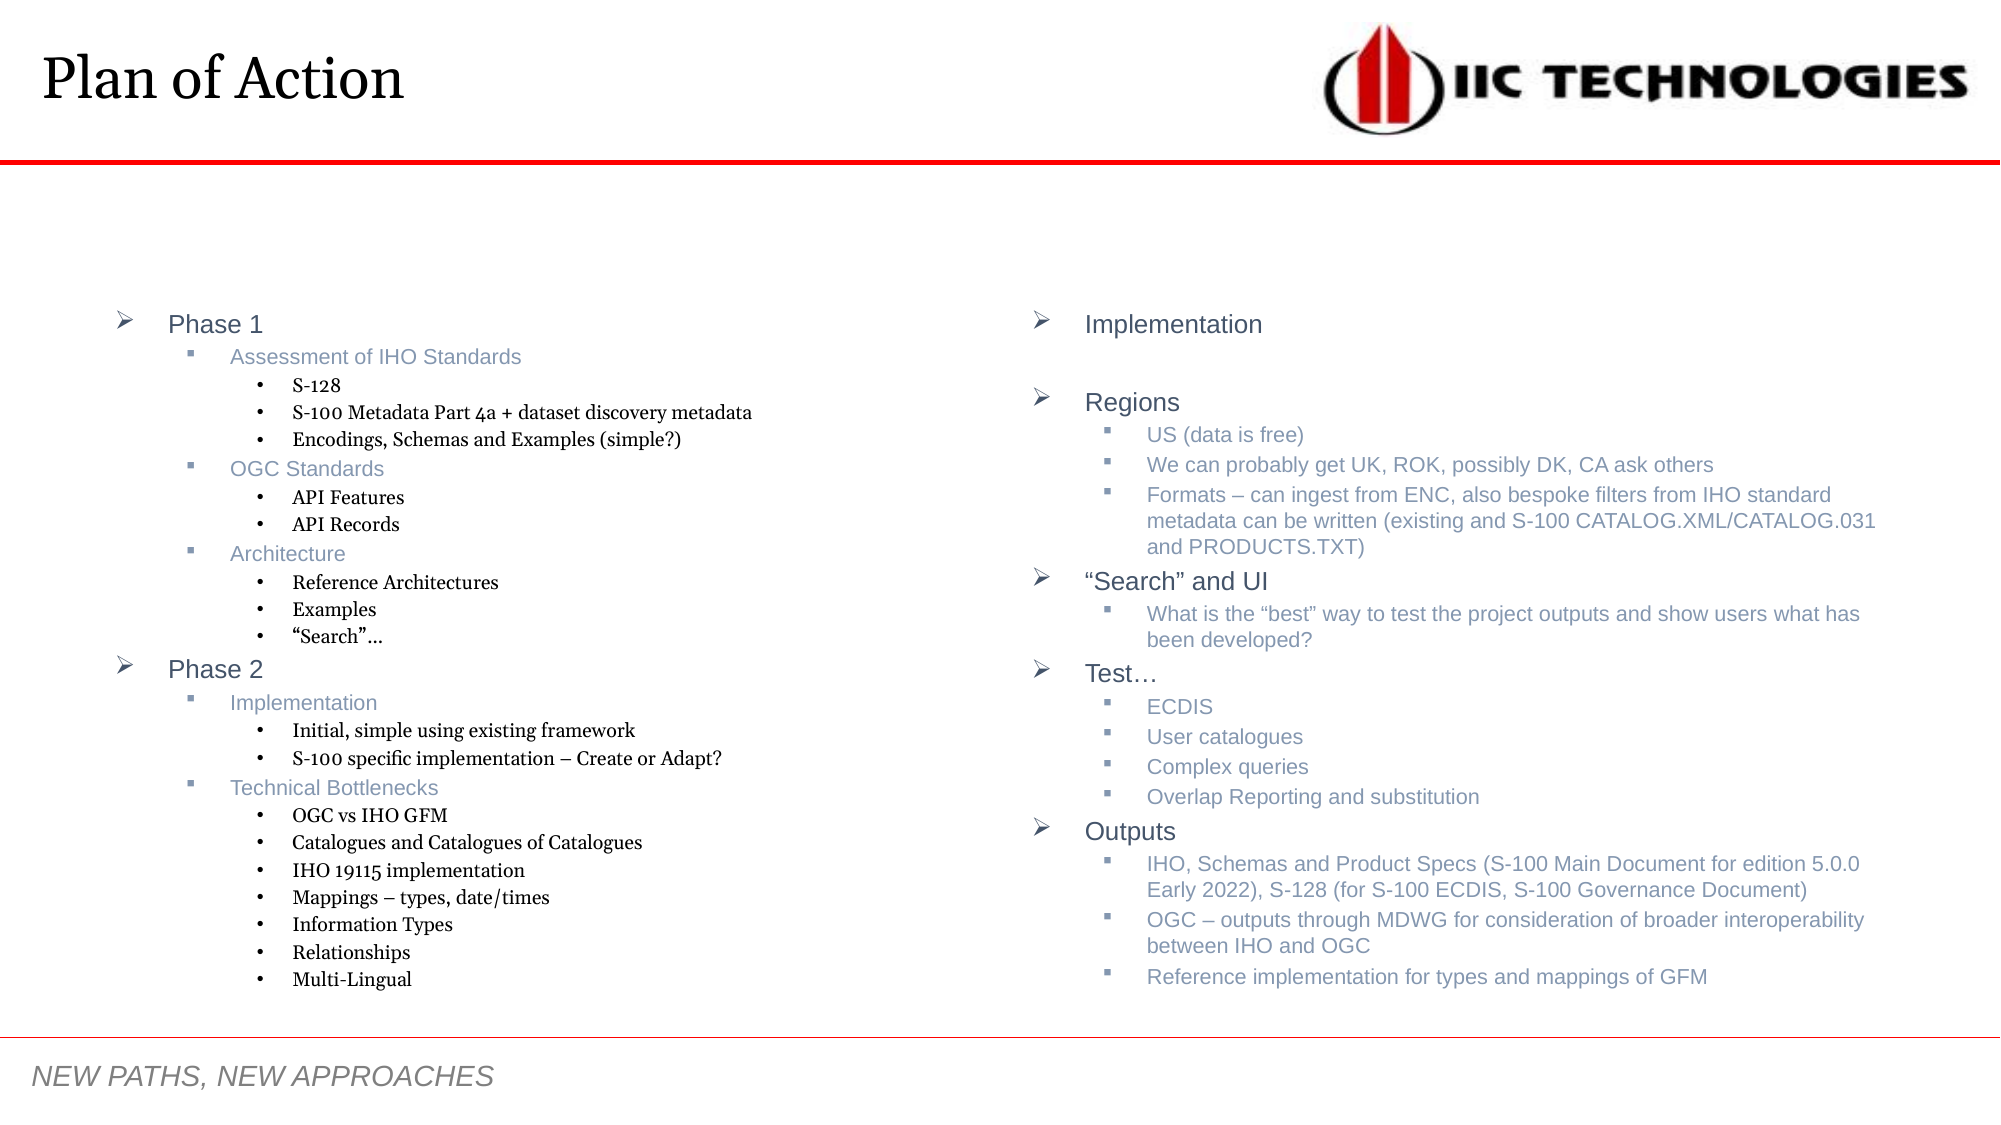

# Plan of Action
Phase 1
Assessment of IHO Standards
S-128
S-100 Metadata Part 4a + dataset discovery metadata
Encodings, Schemas and Examples (simple?)
OGC Standards
API Features
API Records
Architecture
Reference Architectures
Examples
“Search”…
Phase 2
Implementation
Initial, simple using existing framework
S-100 specific implementation – Create or Adapt?
Technical Bottlenecks
OGC vs IHO GFM
Catalogues and Catalogues of Catalogues
IHO 19115 implementation
Mappings – types, date/times
Information Types
Relationships
Multi-Lingual
Implementation

Regions
US (data is free)
We can probably get UK, ROK, possibly DK, CA ask others
Formats – can ingest from ENC, also bespoke filters from IHO standard metadata can be written (existing and S-100 CATALOG.XML/CATALOG.031 and PRODUCTS.TXT)
“Search” and UI
What is the “best” way to test the project outputs and show users what has been developed?
Test…
ECDIS
User catalogues
Complex queries
Overlap Reporting and substitution
Outputs
IHO, Schemas and Product Specs (S-100 Main Document for edition 5.0.0 Early 2022), S-128 (for S-100 ECDIS, S-100 Governance Document)
OGC – outputs through MDWG for consideration of broader interoperability between IHO and OGC
Reference implementation for types and mappings of GFM